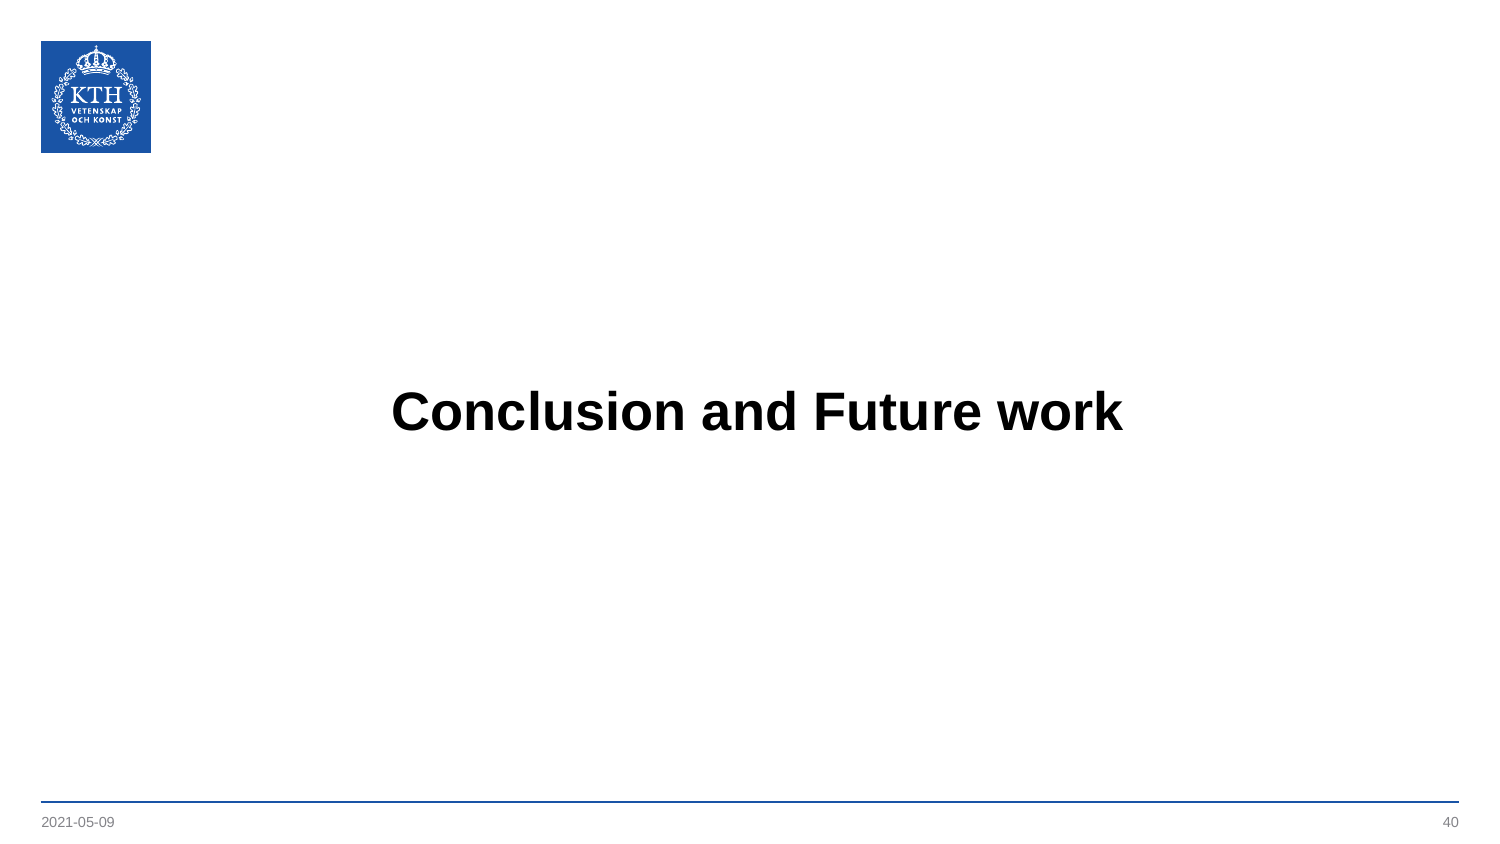

# Conclusion and Future work
2021-05-09
40